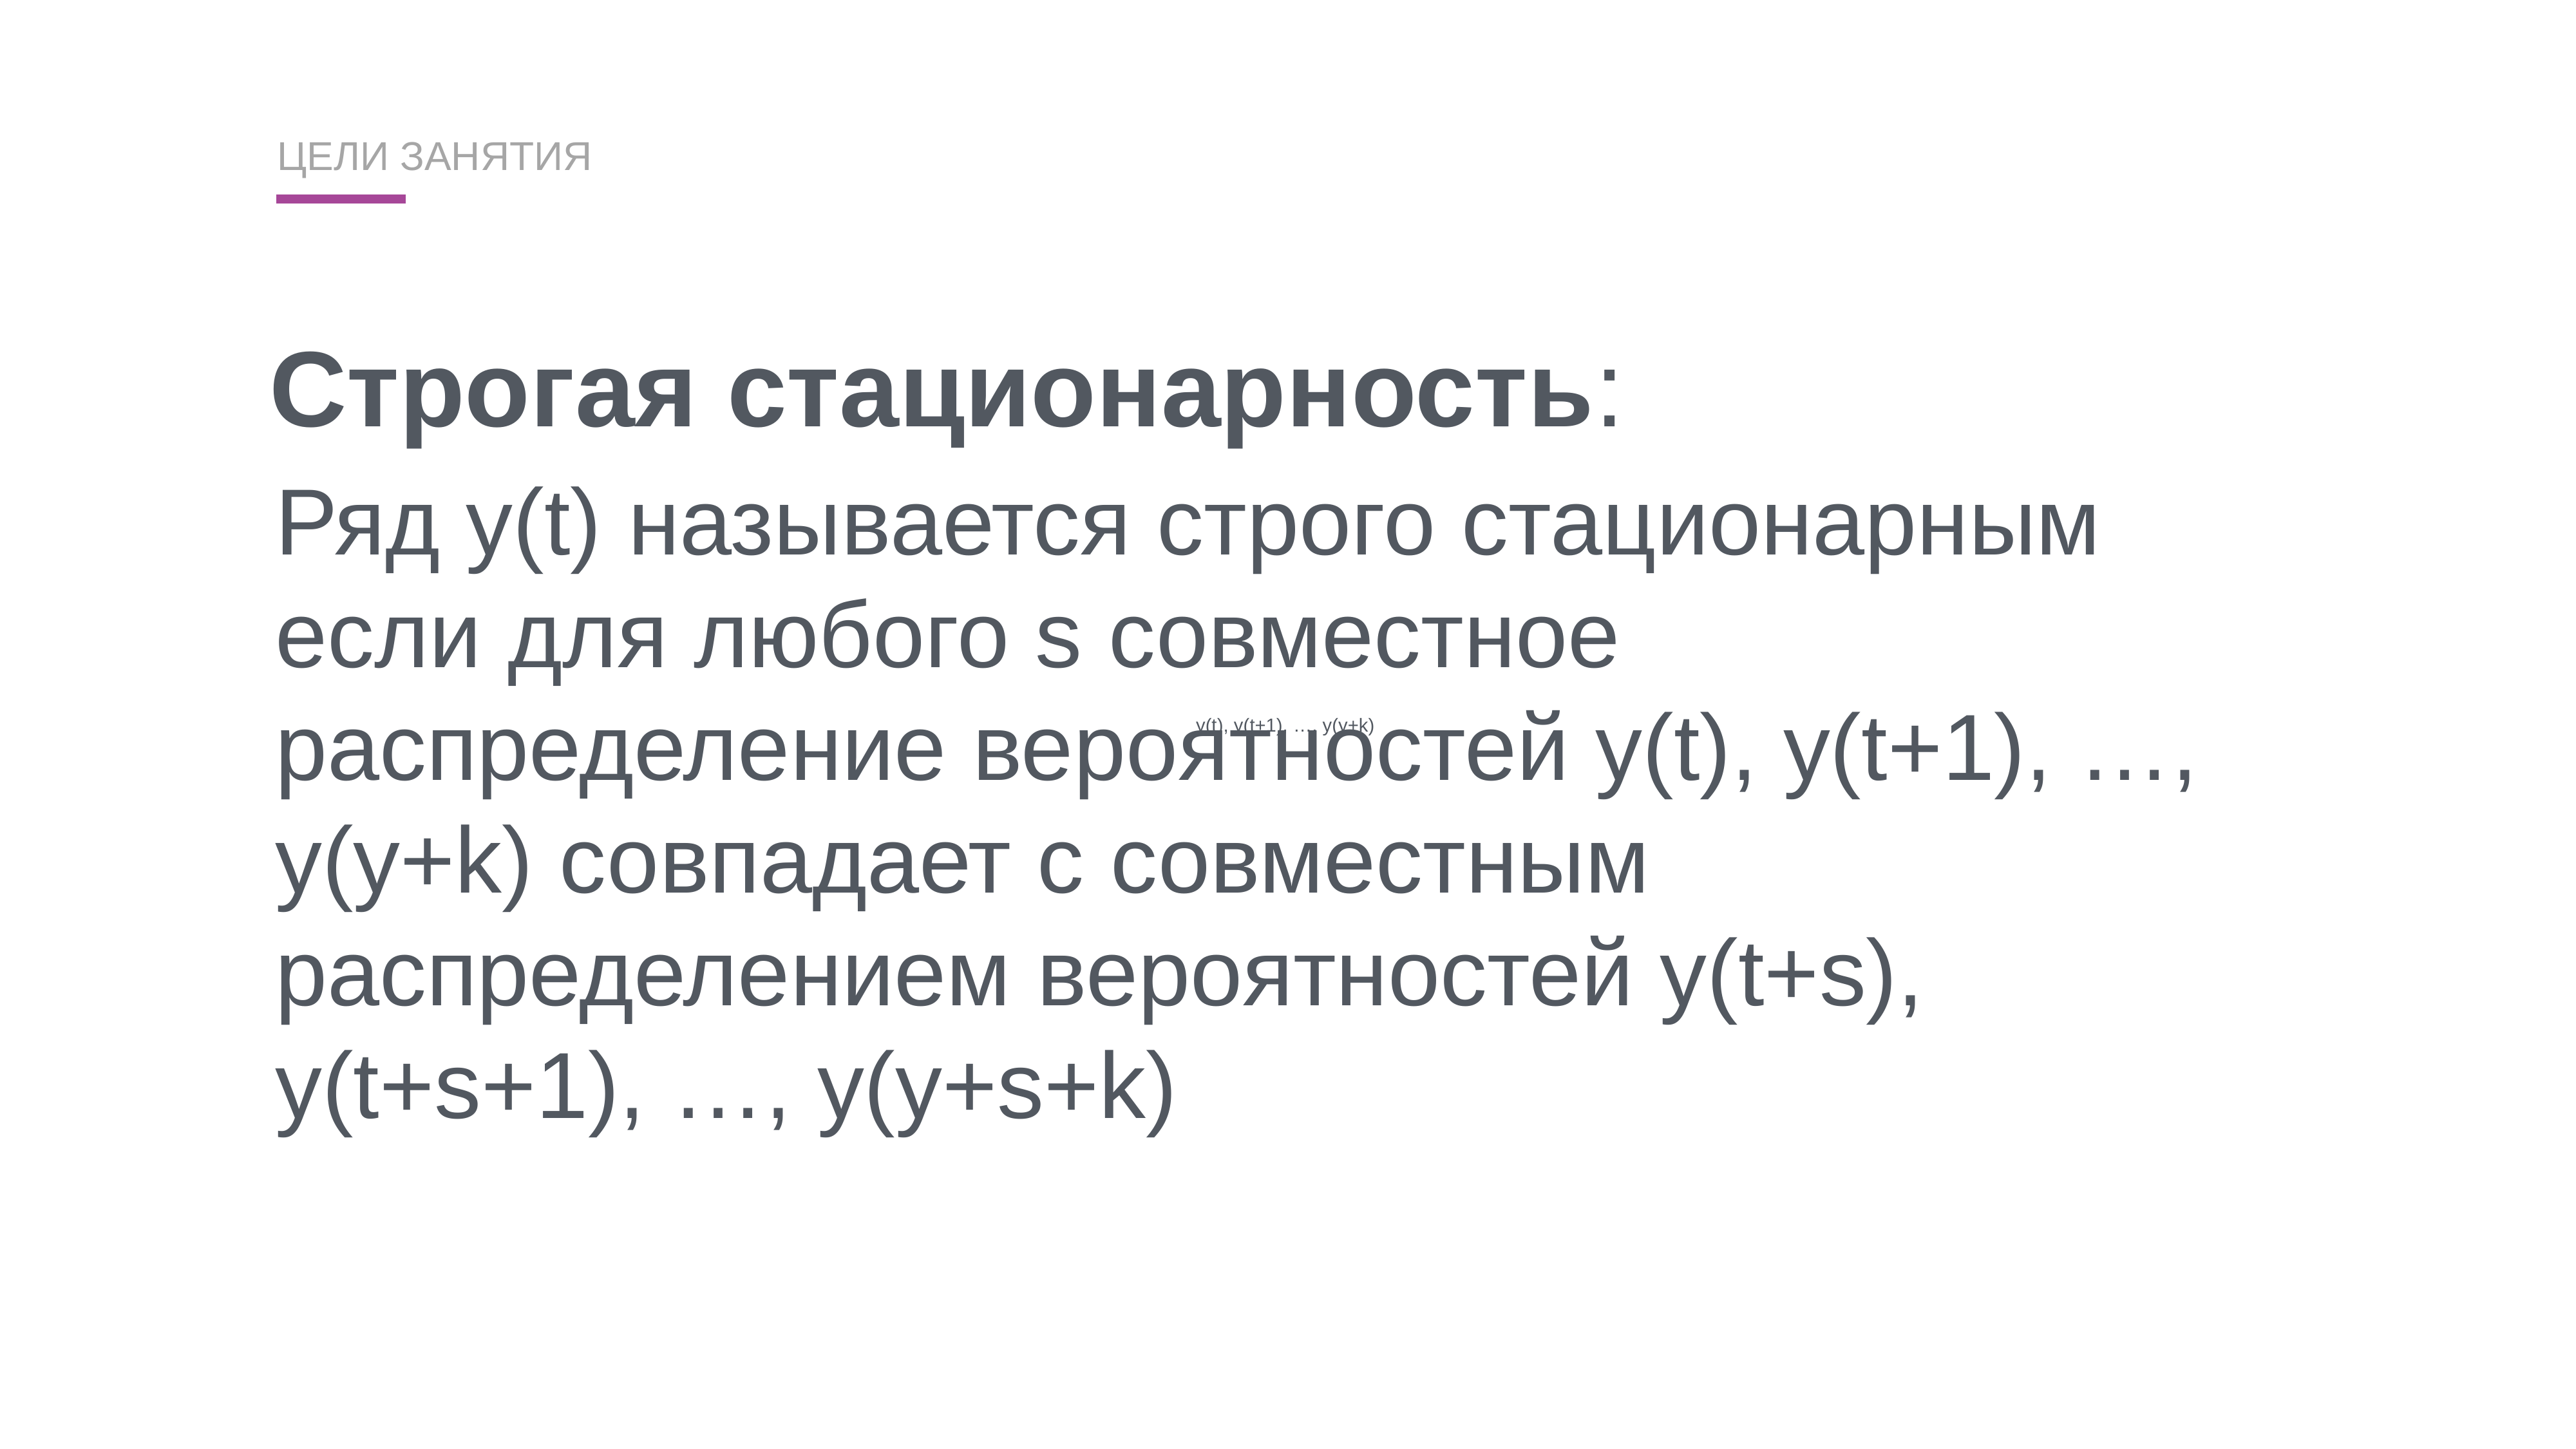

ЦЕЛИ ЗАНЯТИЯ
Строгая стационарность:
Ряд y(t) называется строго стационарным если для любого s совместное распределение вероятностей y(t), y(t+1), …, y(y+k) совпадает с совместным распределением вероятностей y(t+s), y(t+s+1), …, y(y+s+k)
y(t), y(t+1), …, y(y+k)